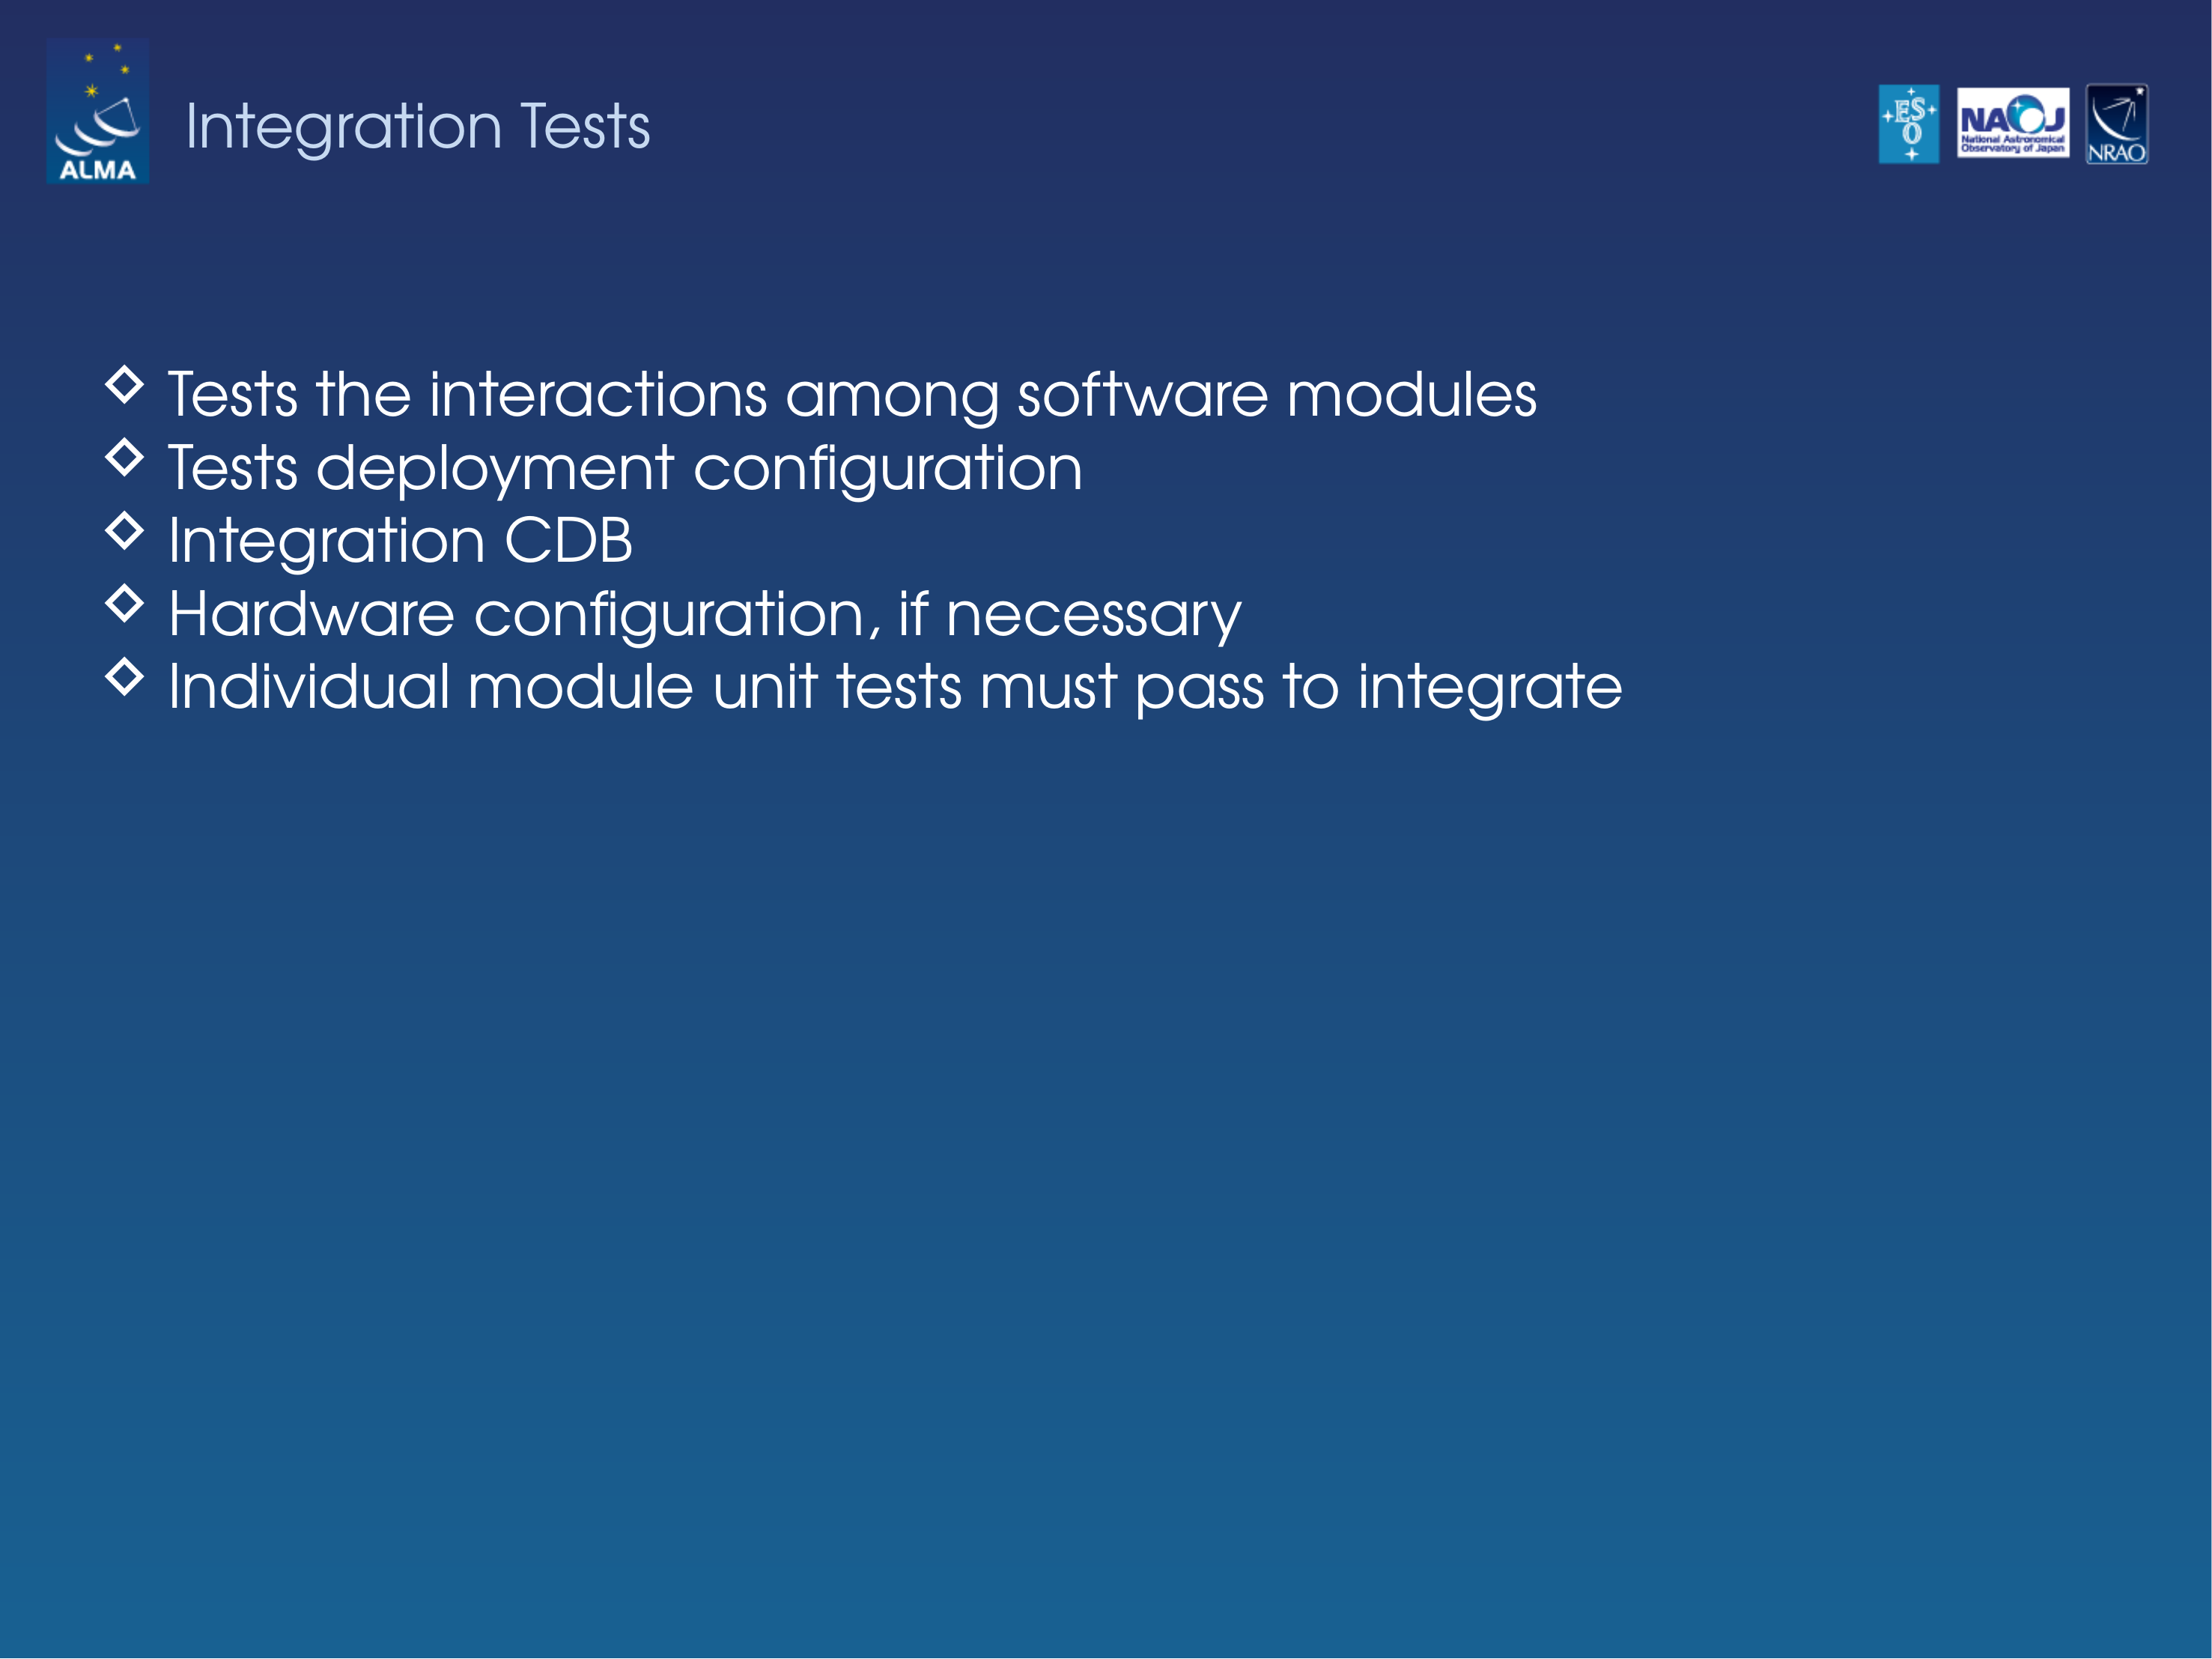

# Integration Tests
Tests the interactions among software modules
Tests deployment configuration
Integration CDB
Hardware configuration, if necessary
Individual module unit tests must pass to integrate